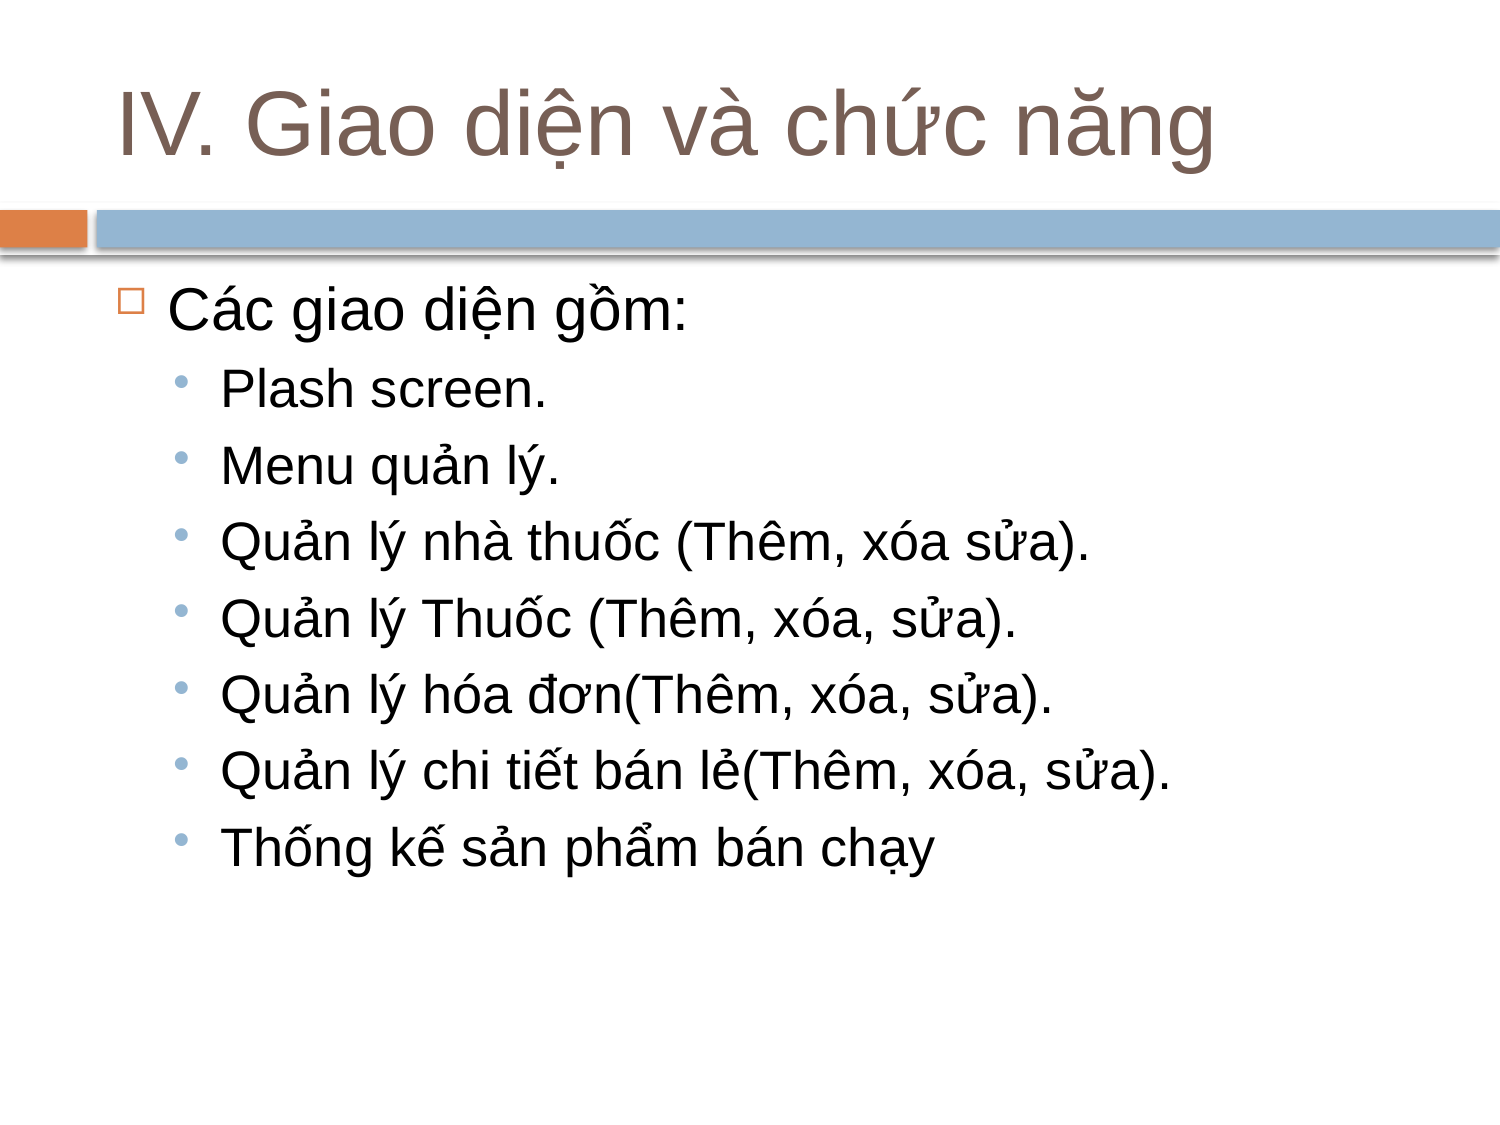

# IV. Giao diện và chức năng
Các giao diện gồm:
Plash screen.
Menu quản lý.
Quản lý nhà thuốc (Thêm, xóa sửa).
Quản lý Thuốc (Thêm, xóa, sửa).
Quản lý hóa đơn(Thêm, xóa, sửa).
Quản lý chi tiết bán lẻ(Thêm, xóa, sửa).
Thống kế sản phẩm bán chạy